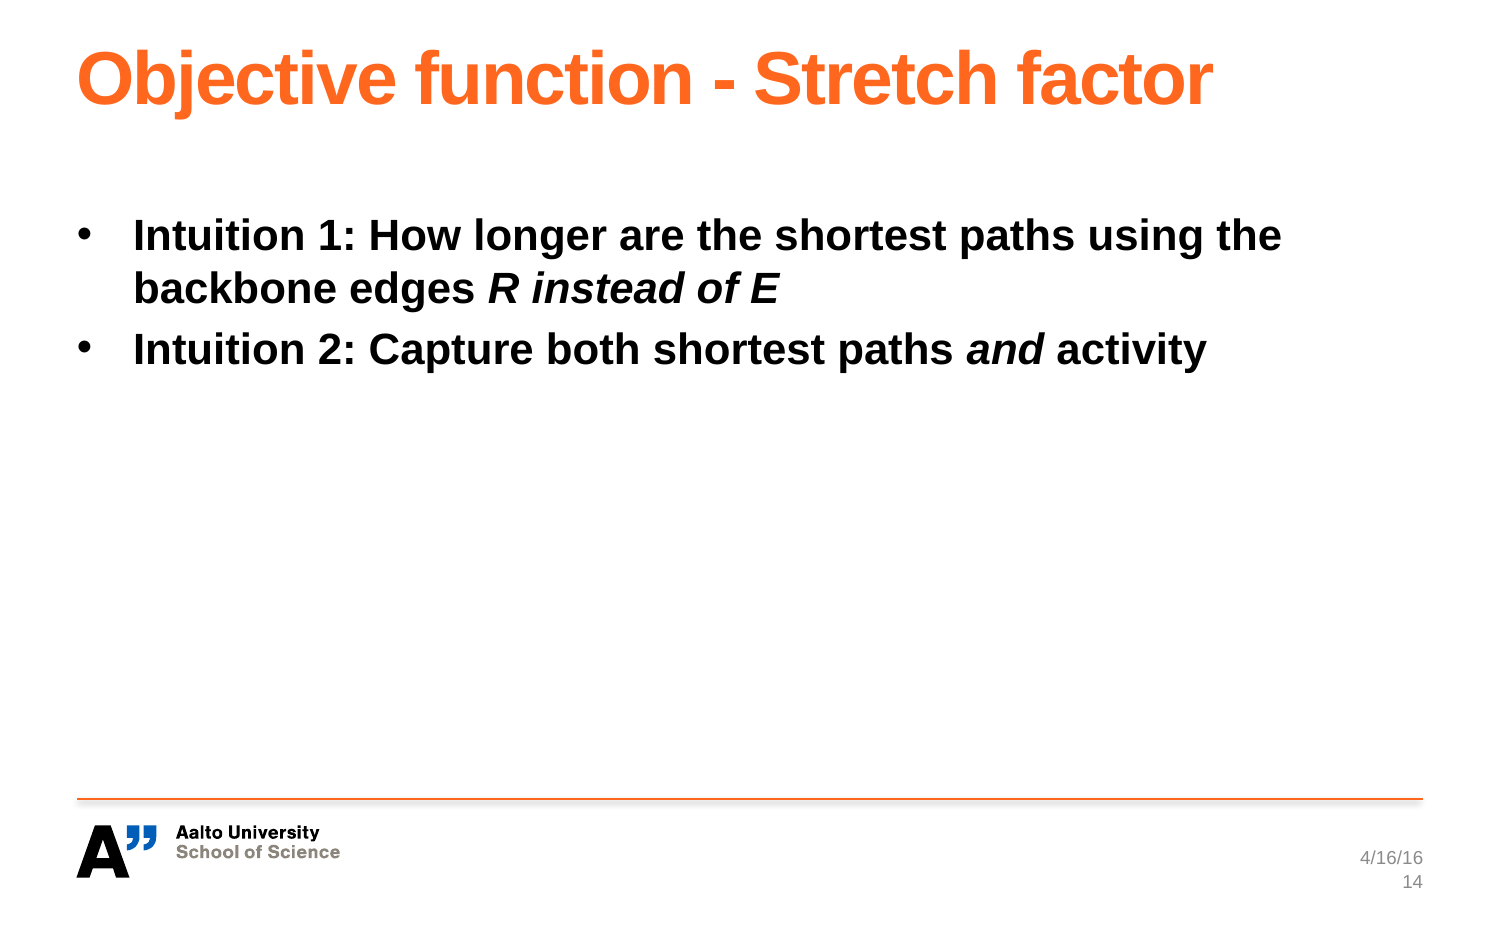

# Objective function - Stretch factor
Intuition 1: How longer are the shortest paths using the backbone edges R instead of E
Intuition 2: Capture both shortest paths and activity
4/16/16
14